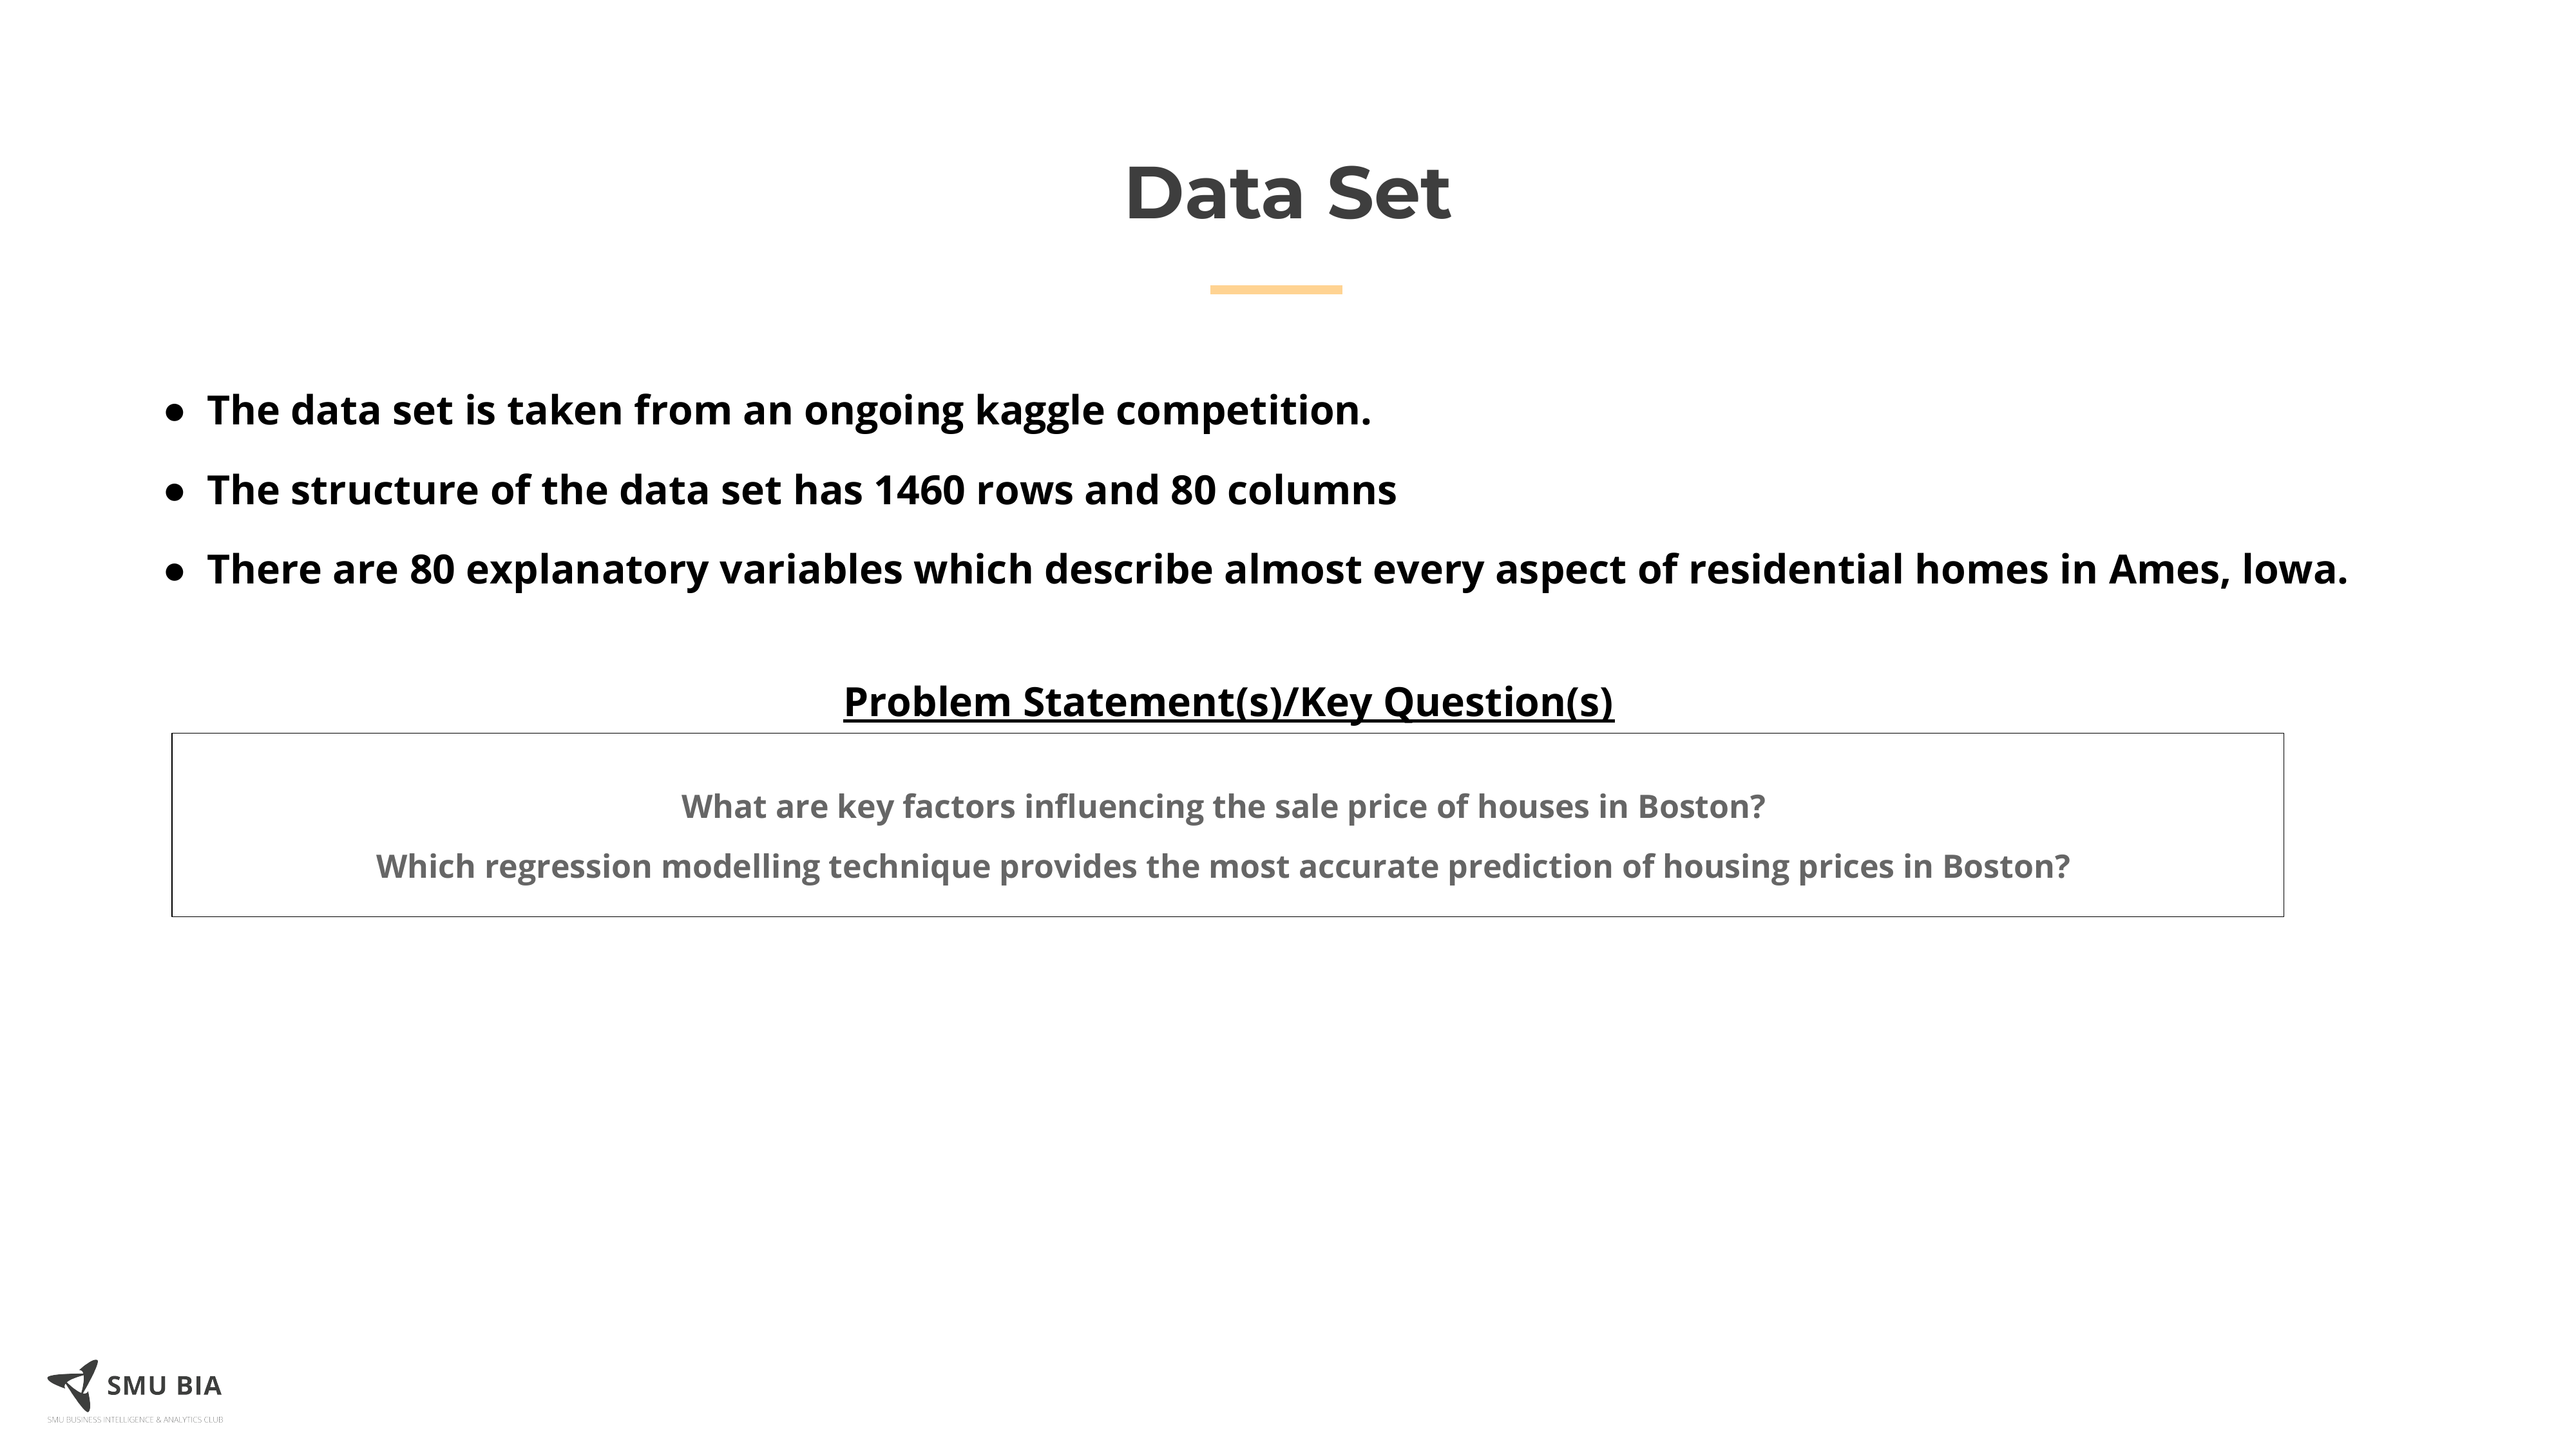

Data Set
The data set is taken from an ongoing kaggle competition.
The structure of the data set has 1460 rows and 80 columns
There are 80 explanatory variables which describe almost every aspect of residential homes in Ames, lowa.
Problem Statement(s)/Key Question(s)
What are key factors influencing the sale price of houses in Boston?
Which regression modelling technique provides the most accurate prediction of housing prices in Boston?